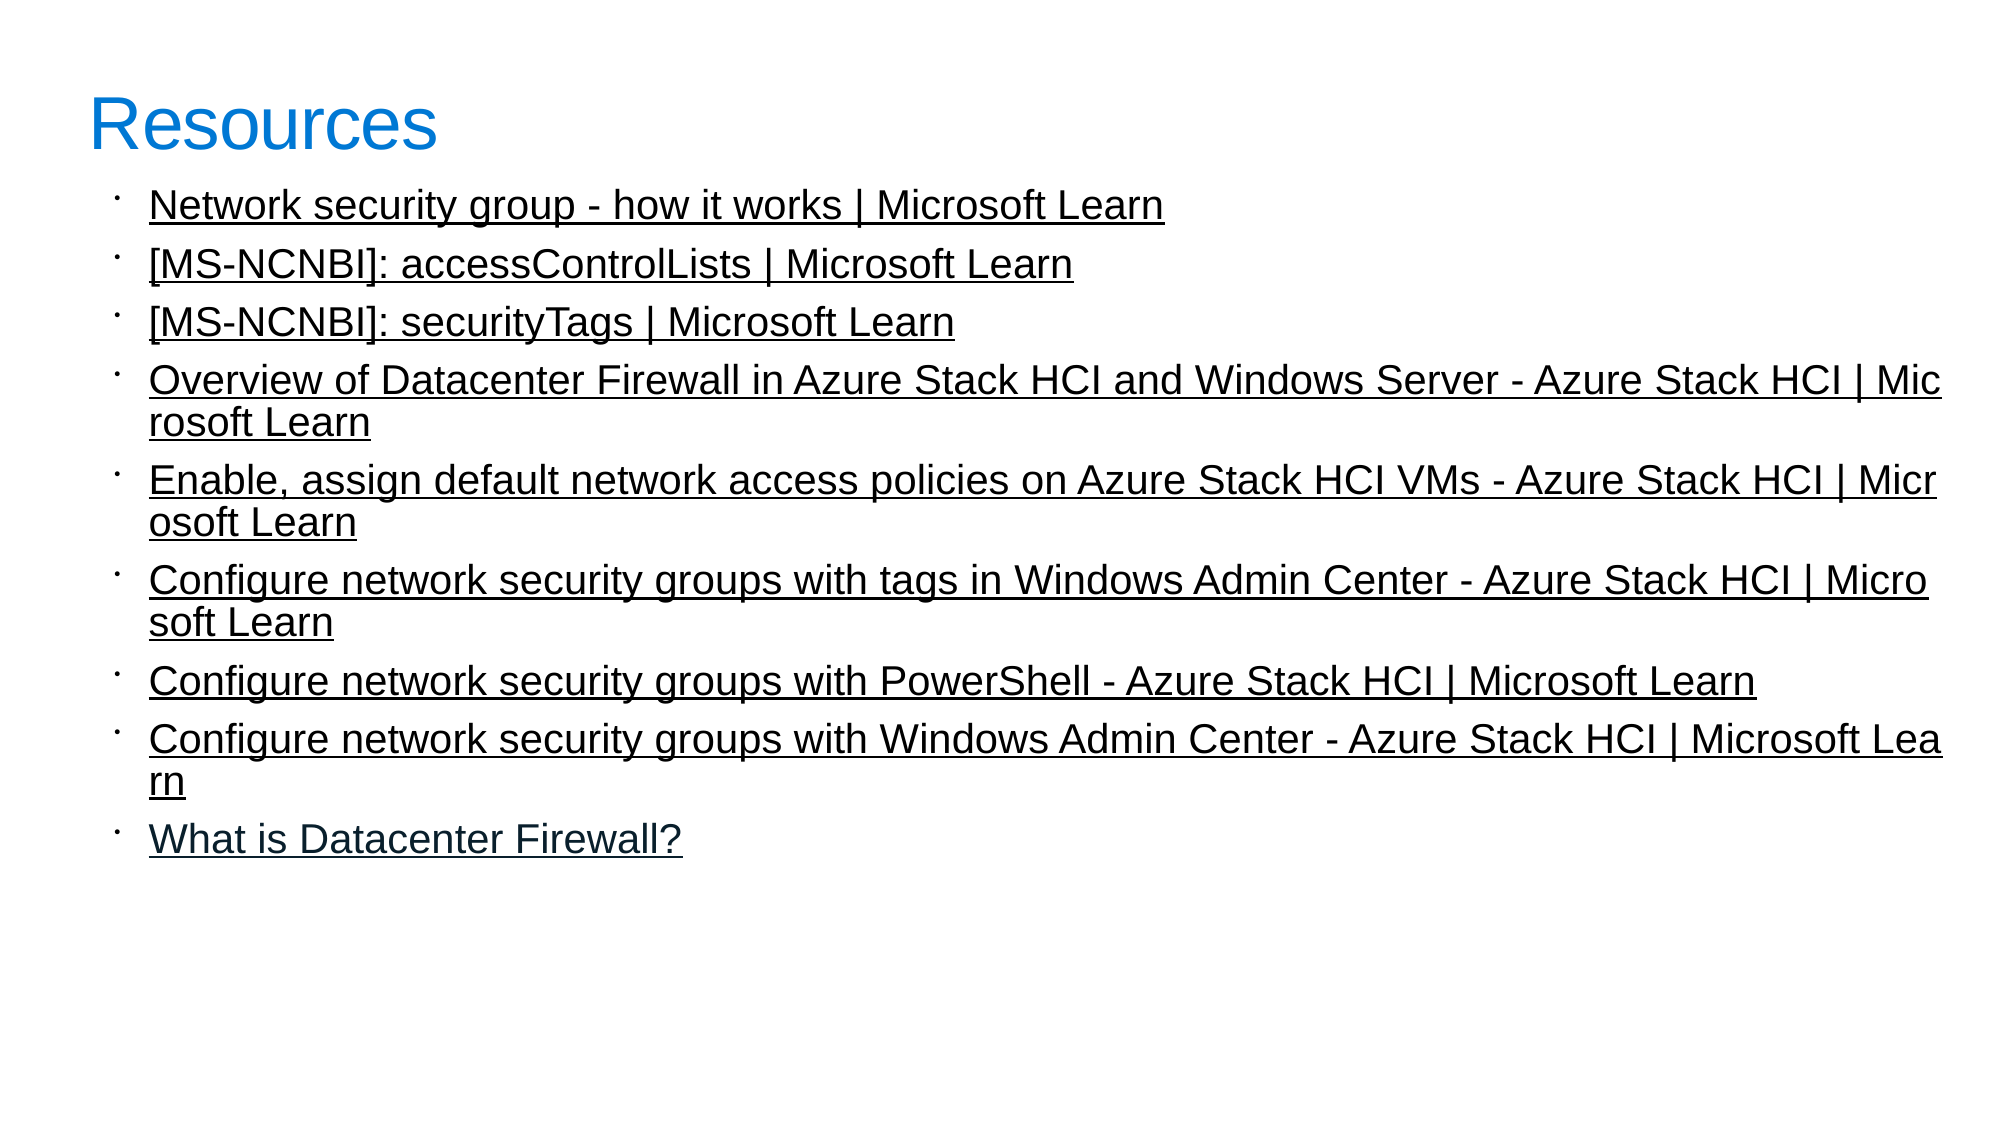

Resources
Network security group - how it works | Microsoft Learn
[MS-NCNBI]: accessControlLists | Microsoft Learn
[MS-NCNBI]: securityTags | Microsoft Learn
Overview of Datacenter Firewall in Azure Stack HCI and Windows Server - Azure Stack HCI | Microsoft Learn
Enable, assign default network access policies on Azure Stack HCI VMs - Azure Stack HCI | Microsoft Learn
Configure network security groups with tags in Windows Admin Center - Azure Stack HCI | Microsoft Learn
Configure network security groups with PowerShell - Azure Stack HCI | Microsoft Learn
Configure network security groups with Windows Admin Center - Azure Stack HCI | Microsoft Learn
What is Datacenter Firewall?